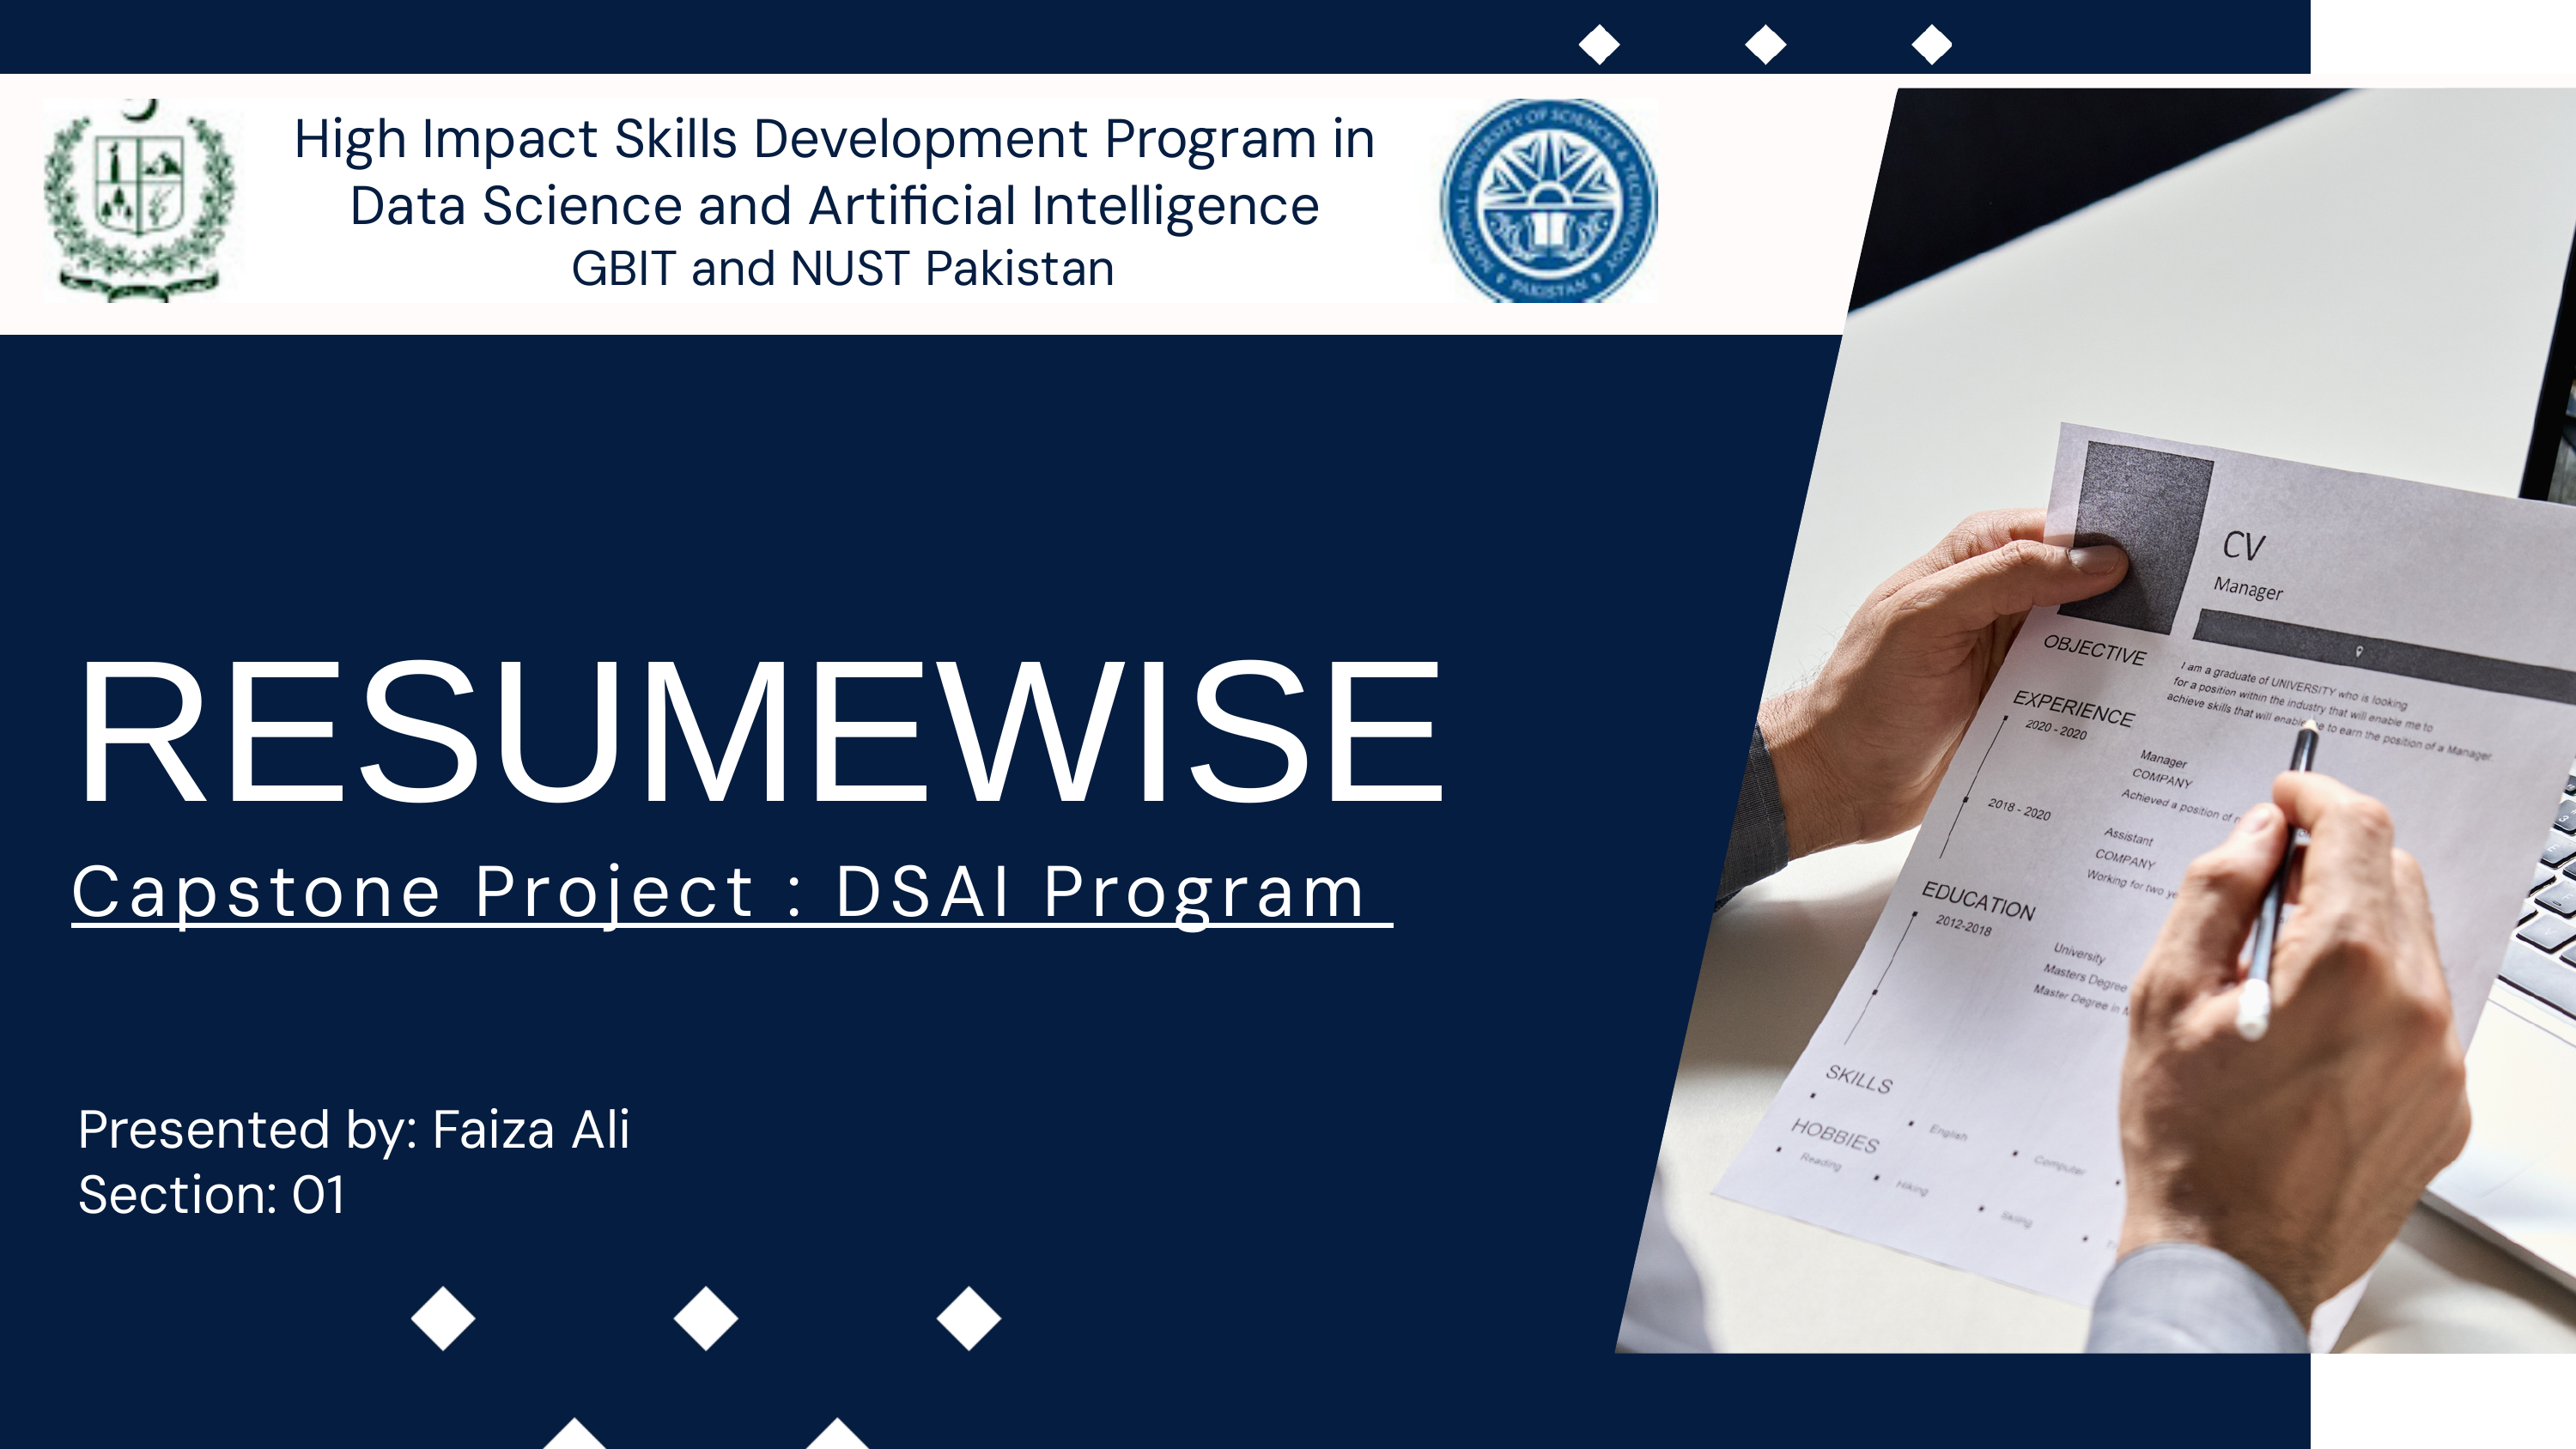

High Impact Skills Development Program in
Data Science and Artificial Intelligence
GBIT and NUST Pakistan

RESUMEWISE
Capstone Project : DSAI Program
Presented by: Faiza Ali
Section: 01